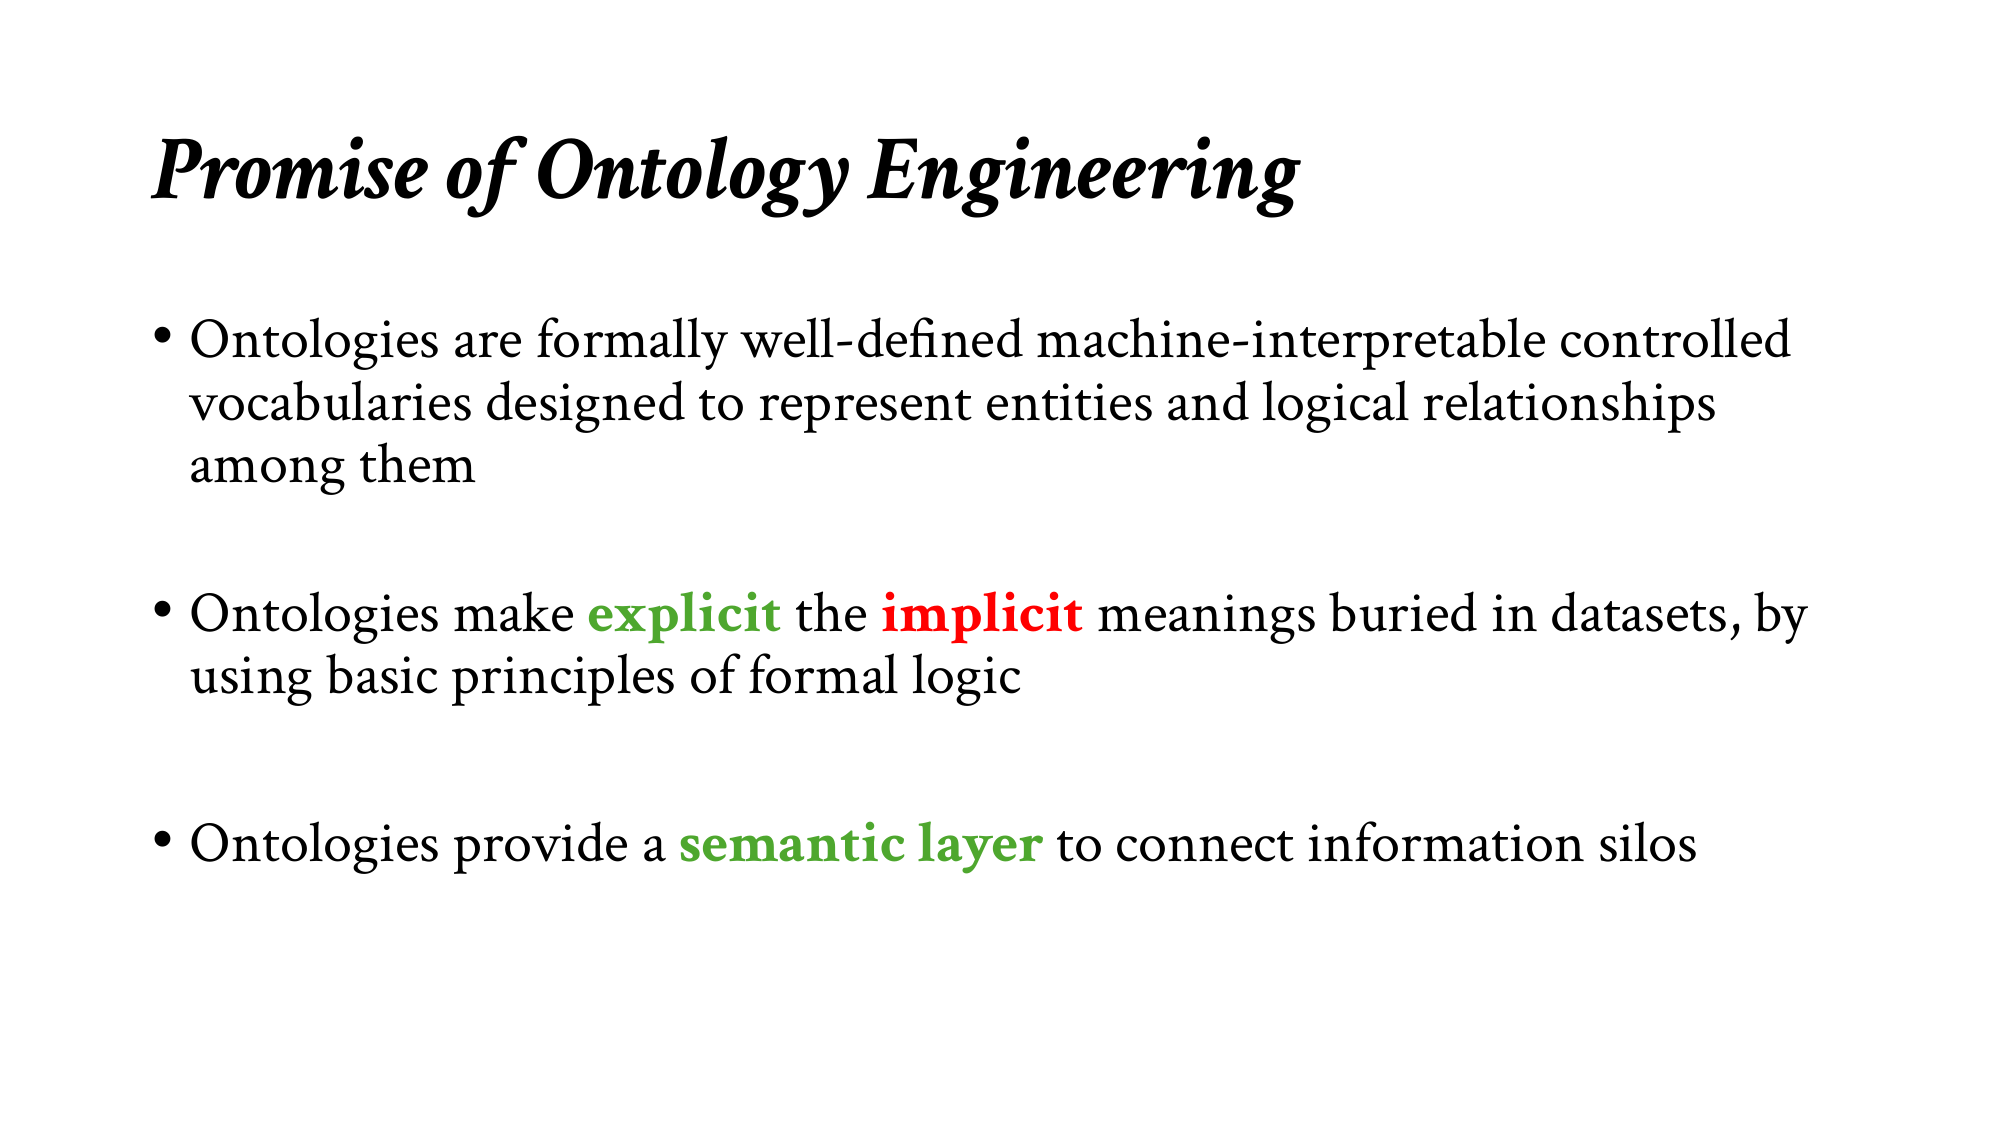

# Promise of Ontology Engineering
Ontologies are formally well-defined machine-interpretable controlled vocabularies designed to represent entities and logical relationships among them

Ontologies make explicit the implicit meanings buried in datasets, by using basic principles of formal logic

Ontologies provide a semantic layer to connect information silos